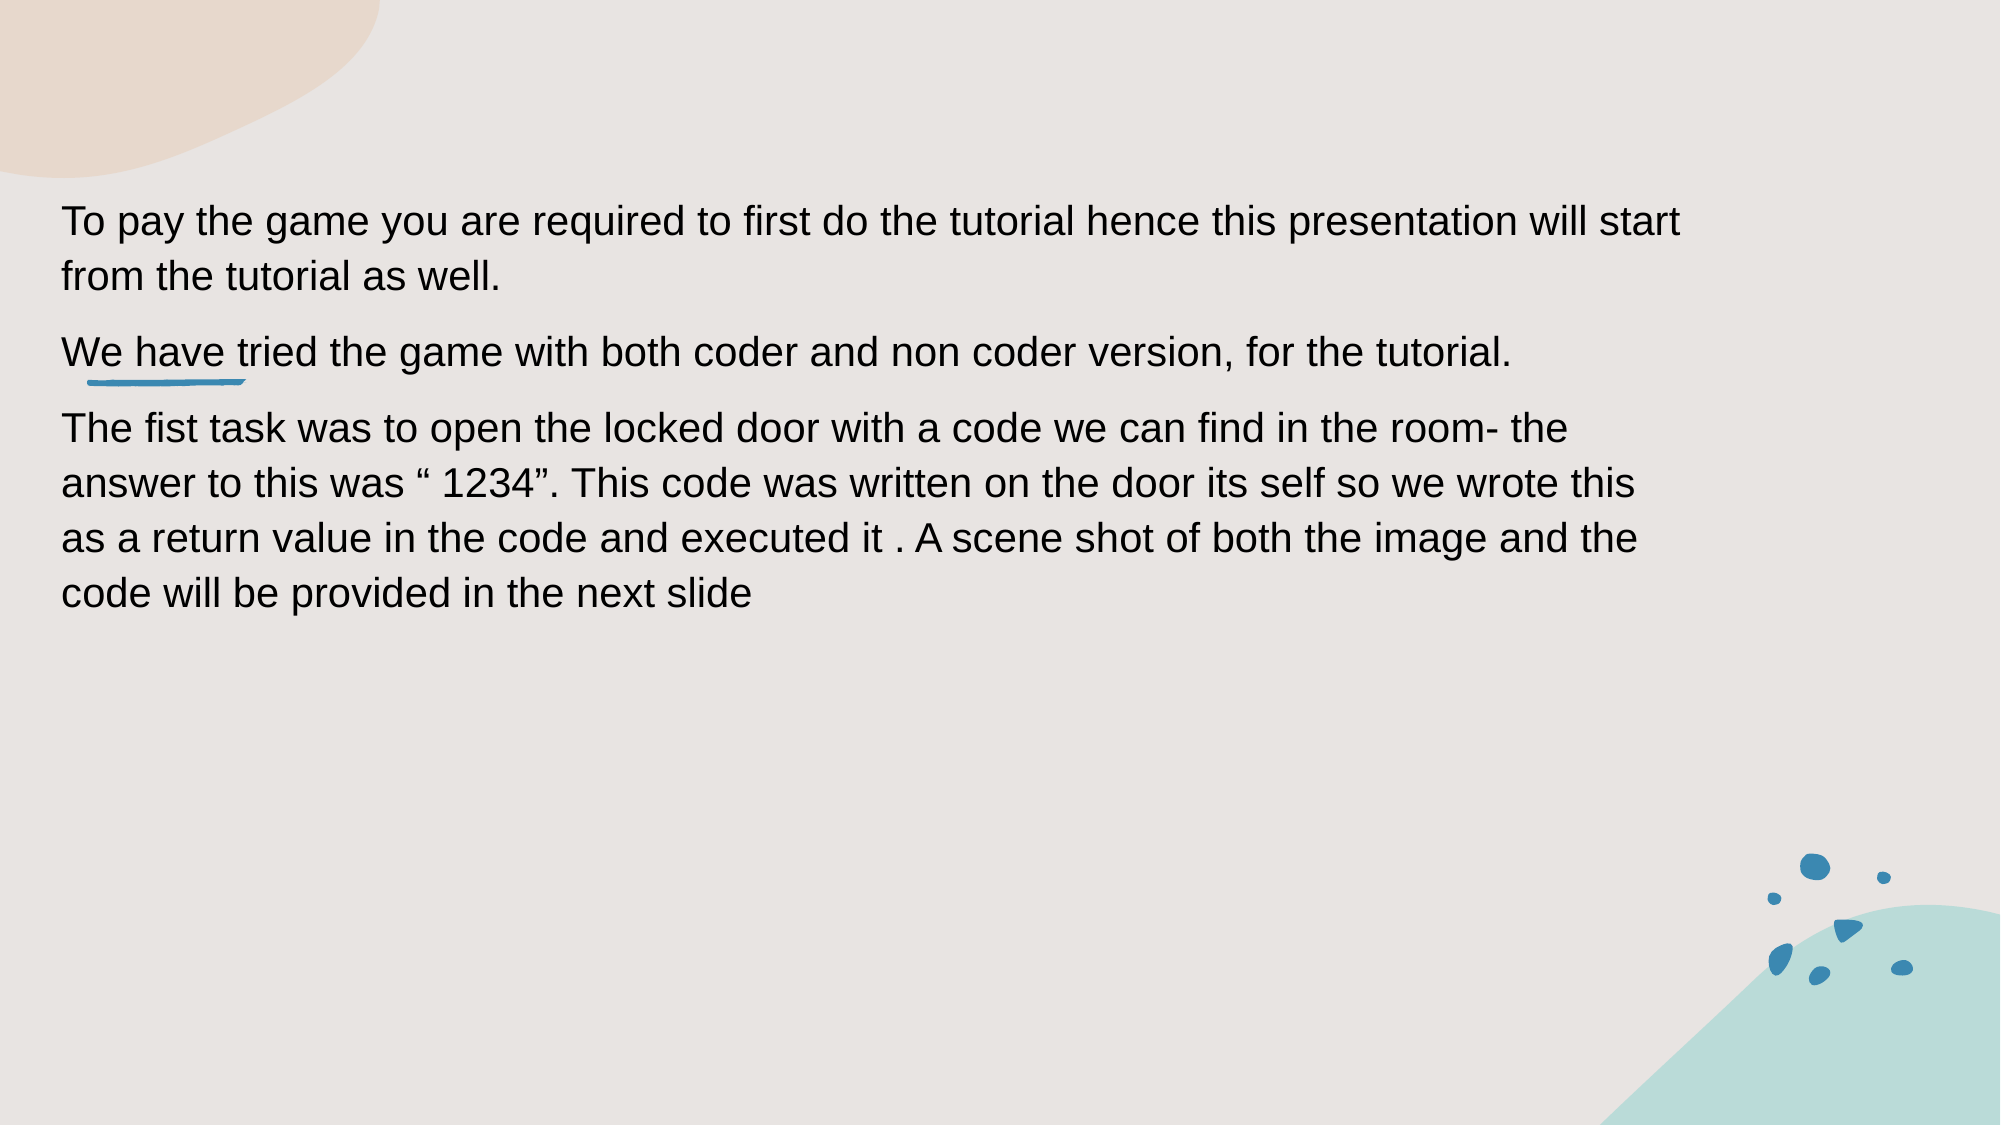

To pay the game you are required to first do the tutorial hence this presentation will start from the tutorial as well.
We have tried the game with both coder and non coder version, for the tutorial.
The fist task was to open the locked door with a code we can find in the room- the answer to this was “ 1234”. This code was written on the door its self so we wrote this as a return value in the code and executed it . A scene shot of both the image and the code will be provided in the next slide